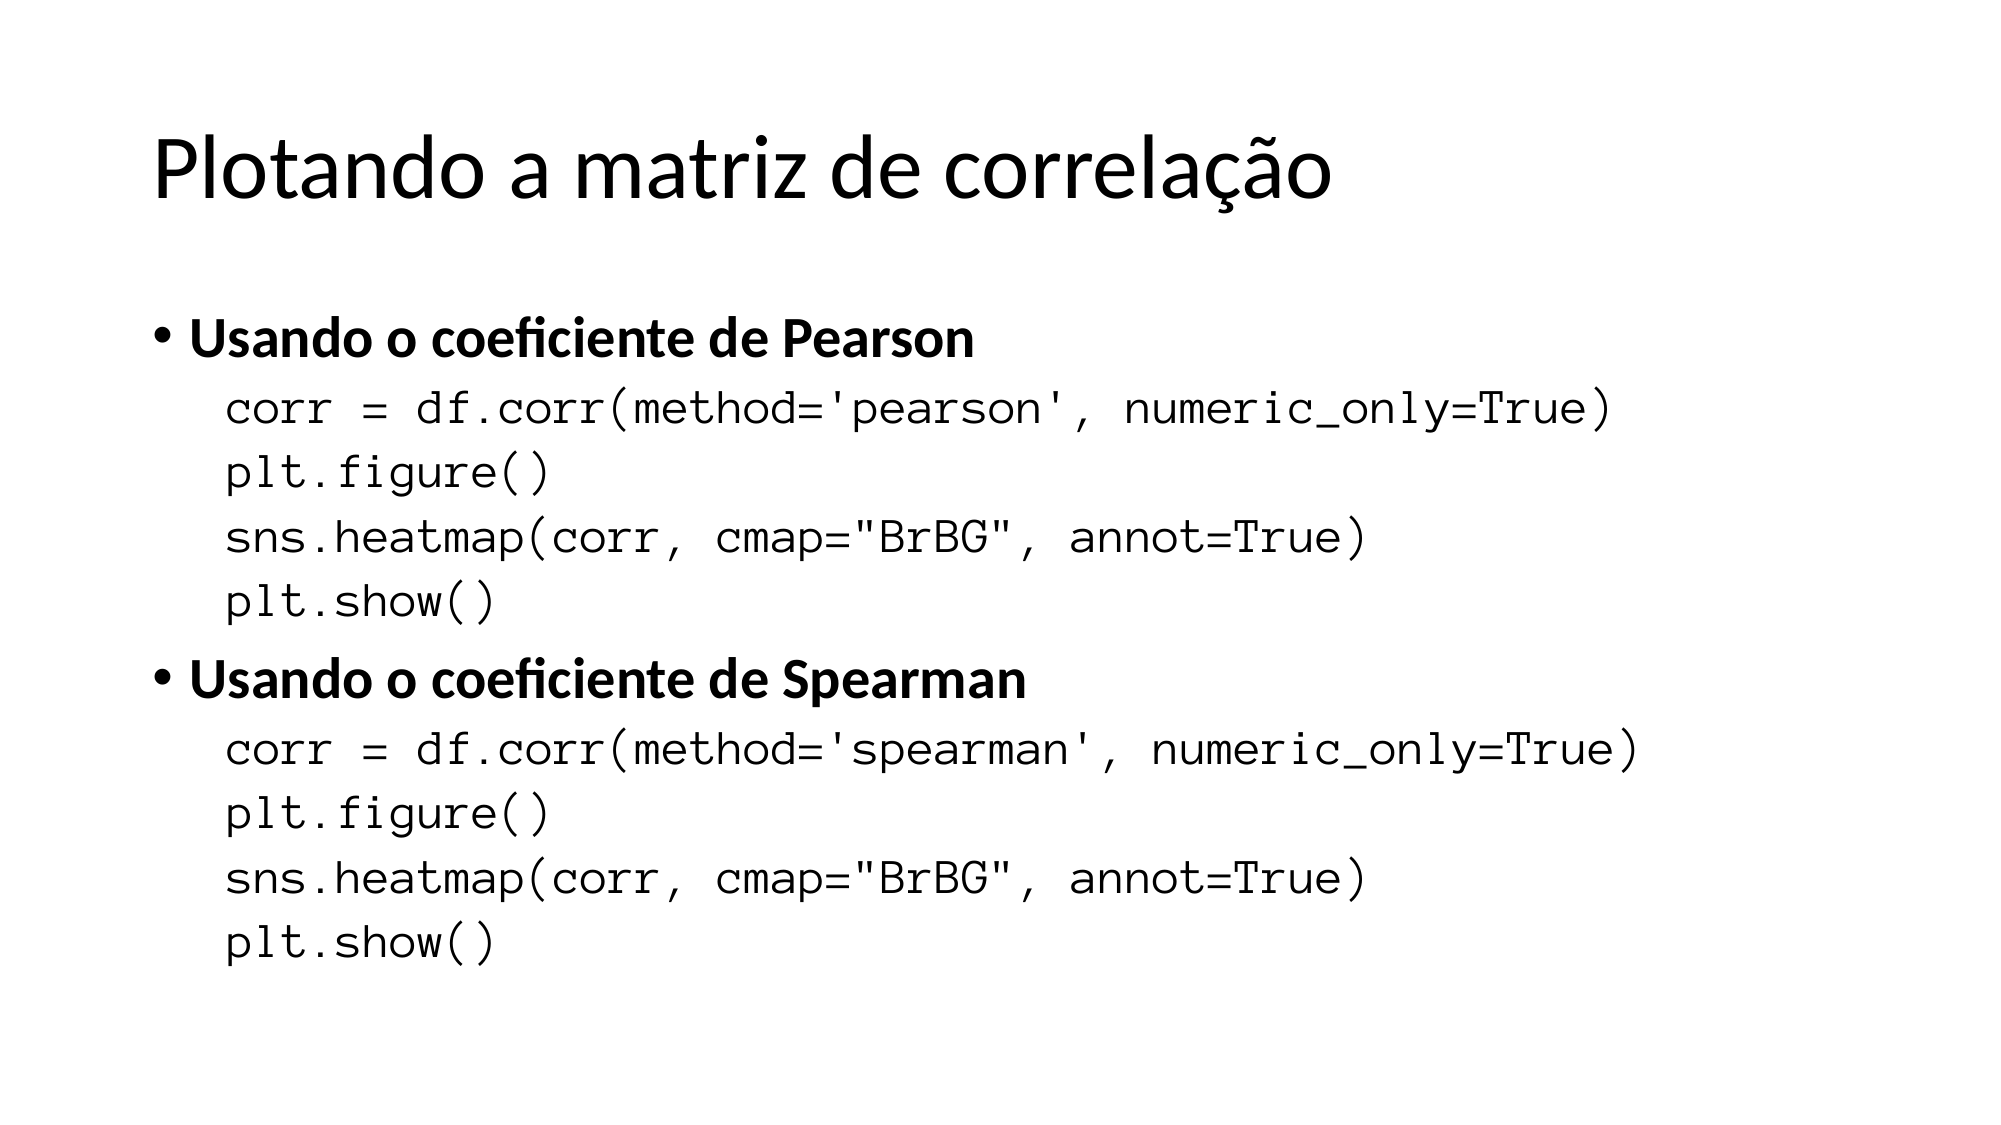

# Plotando a matriz de correlação
Usando o coeficiente de Pearson
corr = df.corr(method='pearson', numeric_only=True)
plt.figure()
sns.heatmap(corr, cmap="BrBG", annot=True)
plt.show()
Usando o coeficiente de Spearman
corr = df.corr(method='spearman', numeric_only=True)
plt.figure()
sns.heatmap(corr, cmap="BrBG", annot=True)
plt.show()